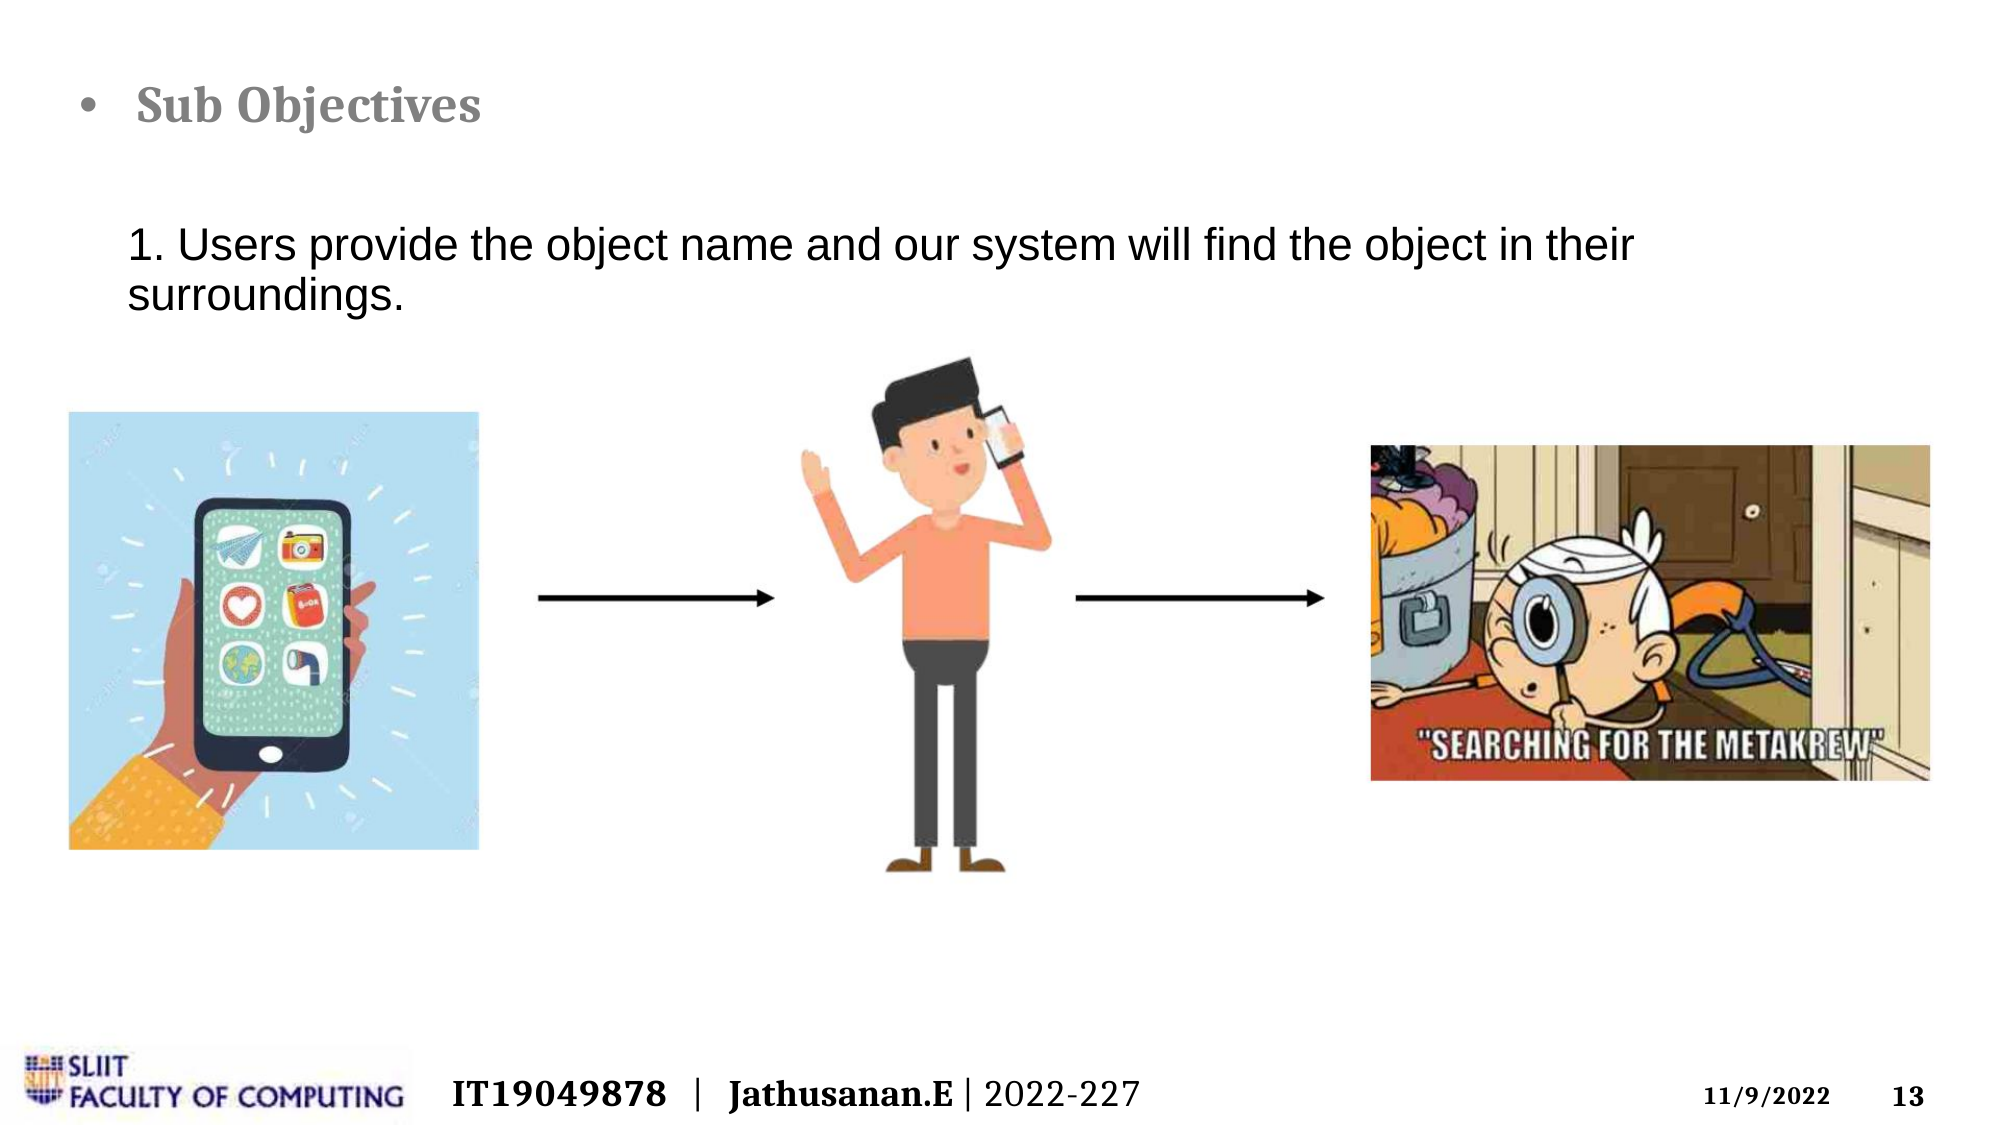

• Sub Objectives
1. Users provide the object name and our system will find the object in their surroundings.
IT19049878 | Jathusanan.E | 2022-227
13
11/9/2022